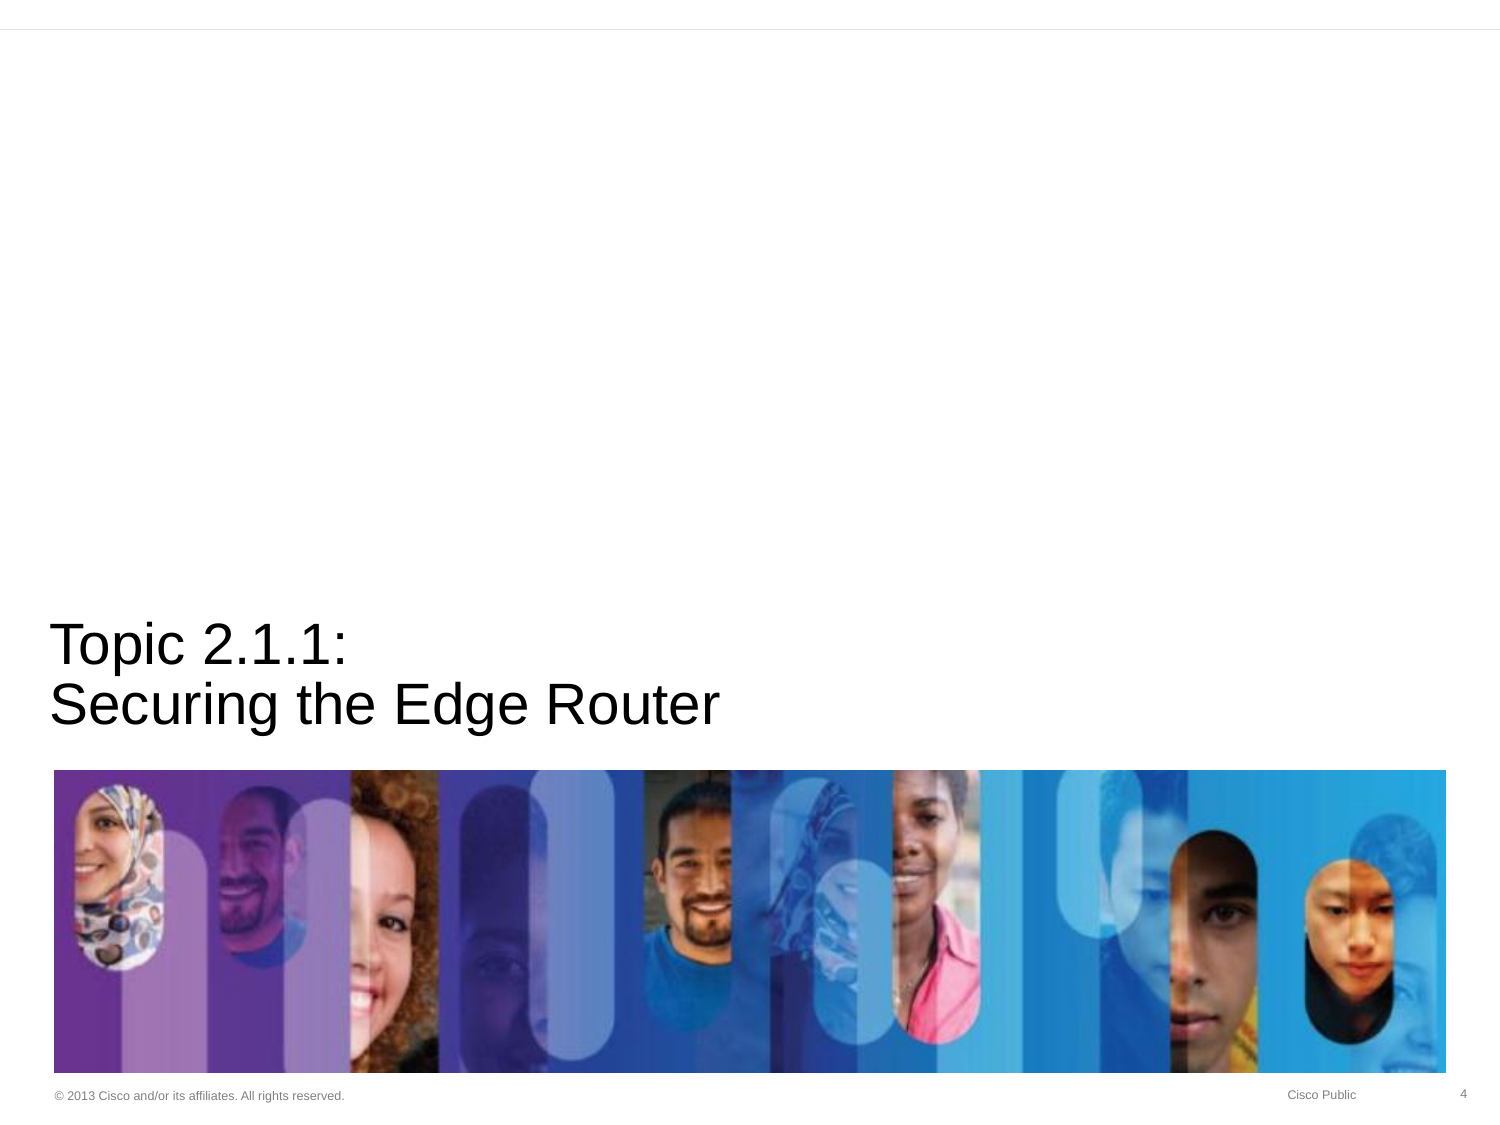

# Topic 2.1.1: Securing the Edge Router